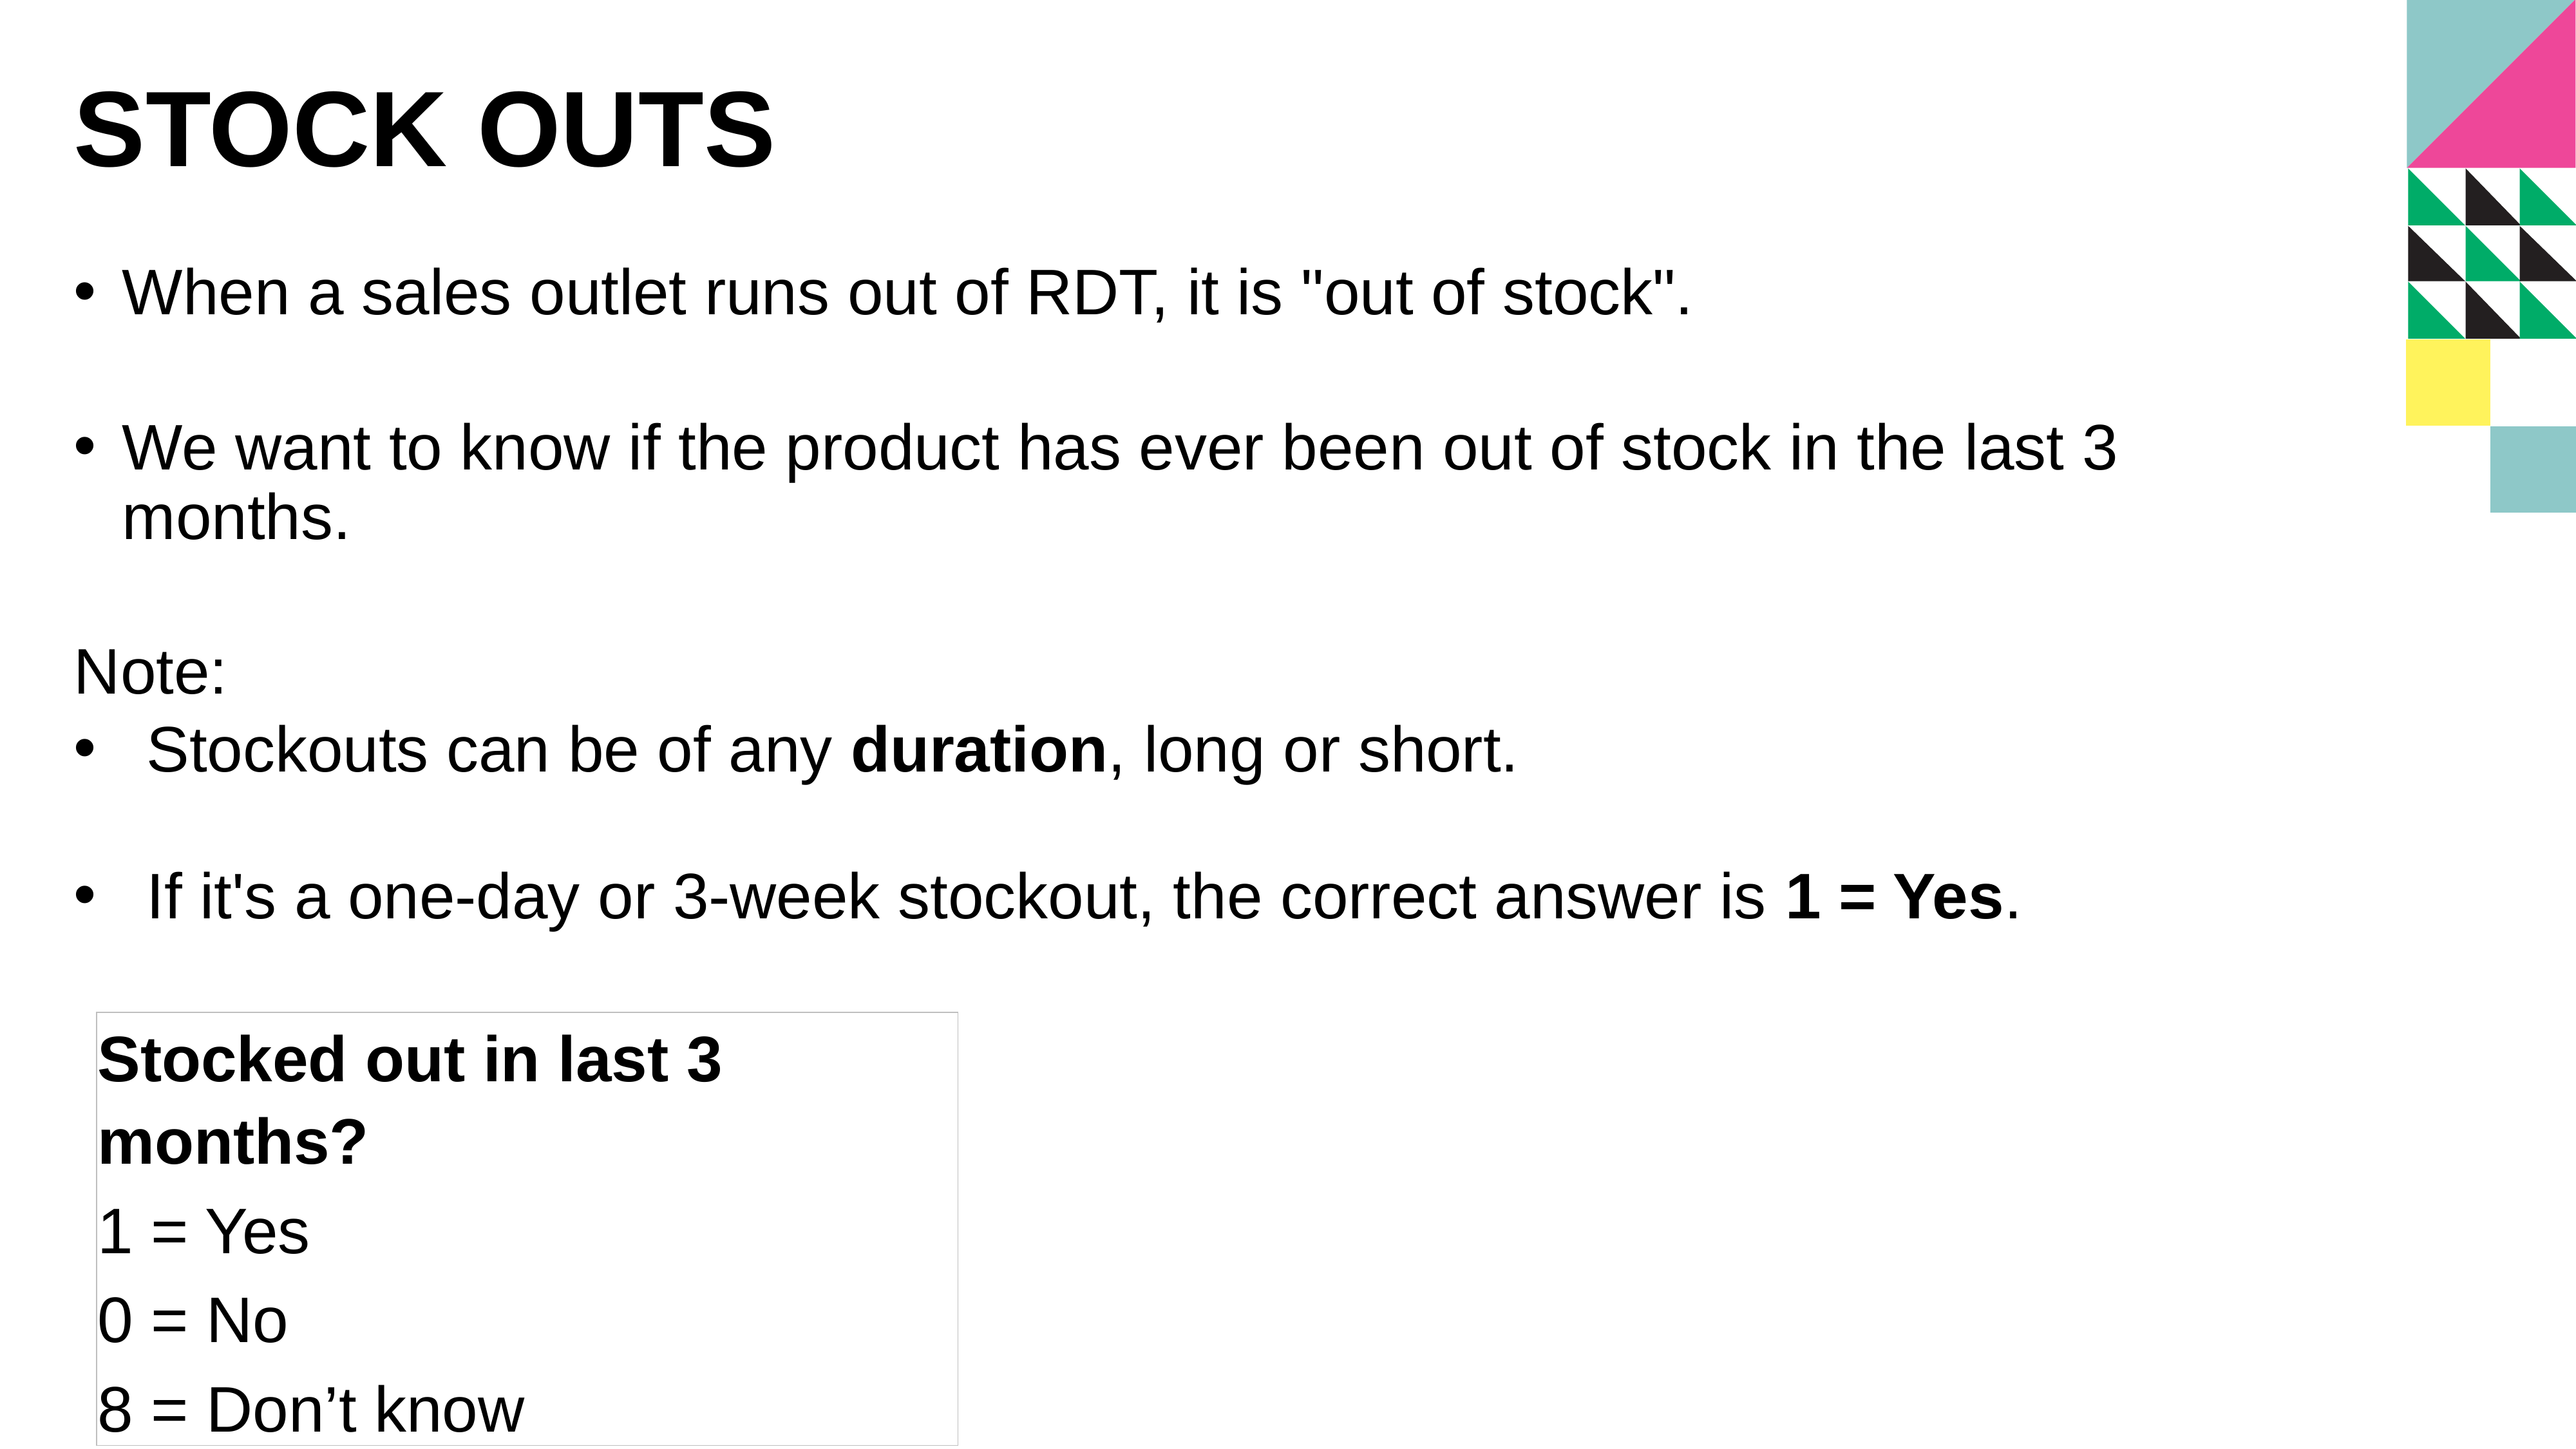

# Stock outs
When a sales outlet runs out of RDT, it is "out of stock".

We want to know if the product has ever been out of stock in the last 3 months.

Note:
Stockouts can be of any duration, long or short.
If it's a one-day or 3-week stockout, the correct answer is 1 = Yes.

| Stocked out in last 3 months? 1 = Yes 0 = No 8 = Don’t know |
| --- |